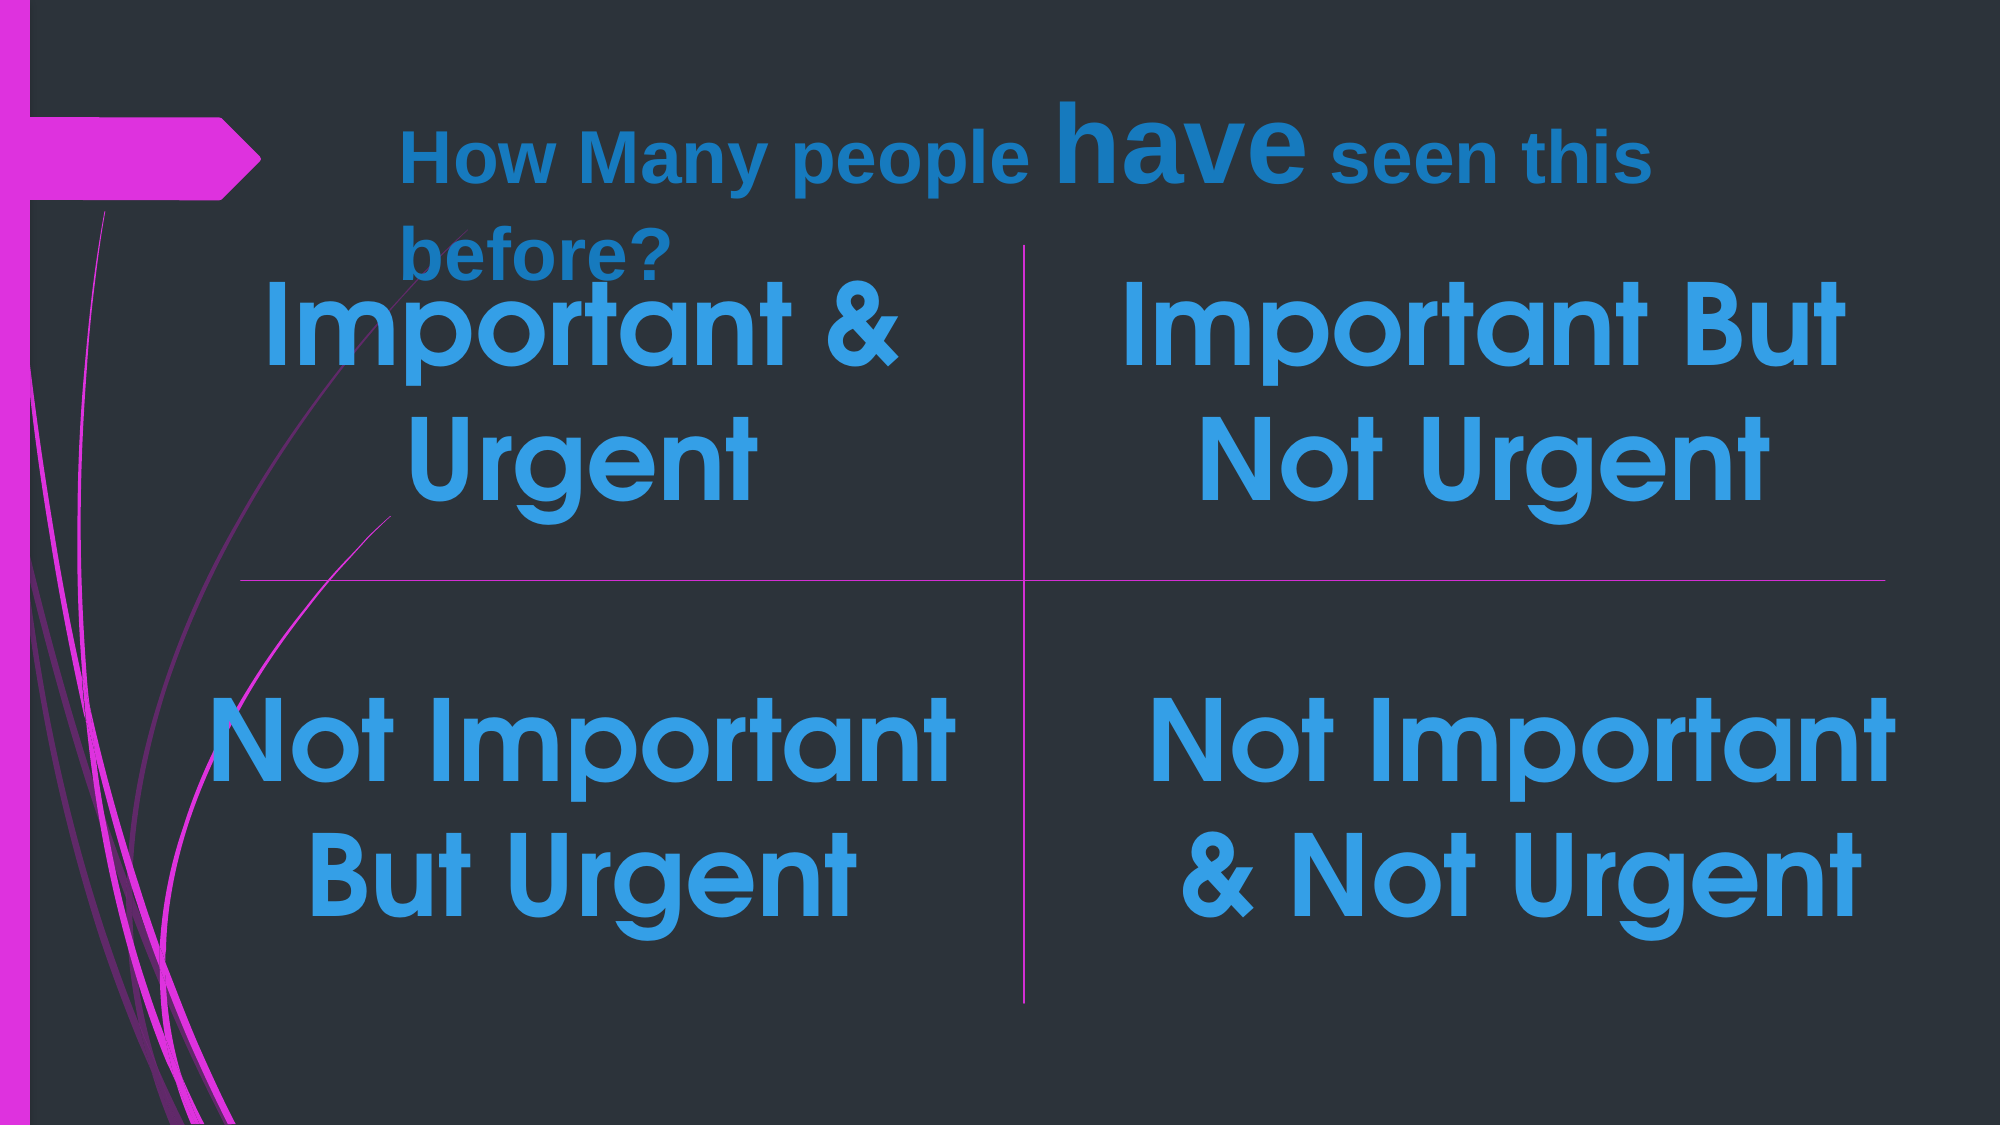

# How Many people have seen this before?
Important & Urgent
Important But Not Urgent
Not Important But Urgent
Not Important & Not Urgent